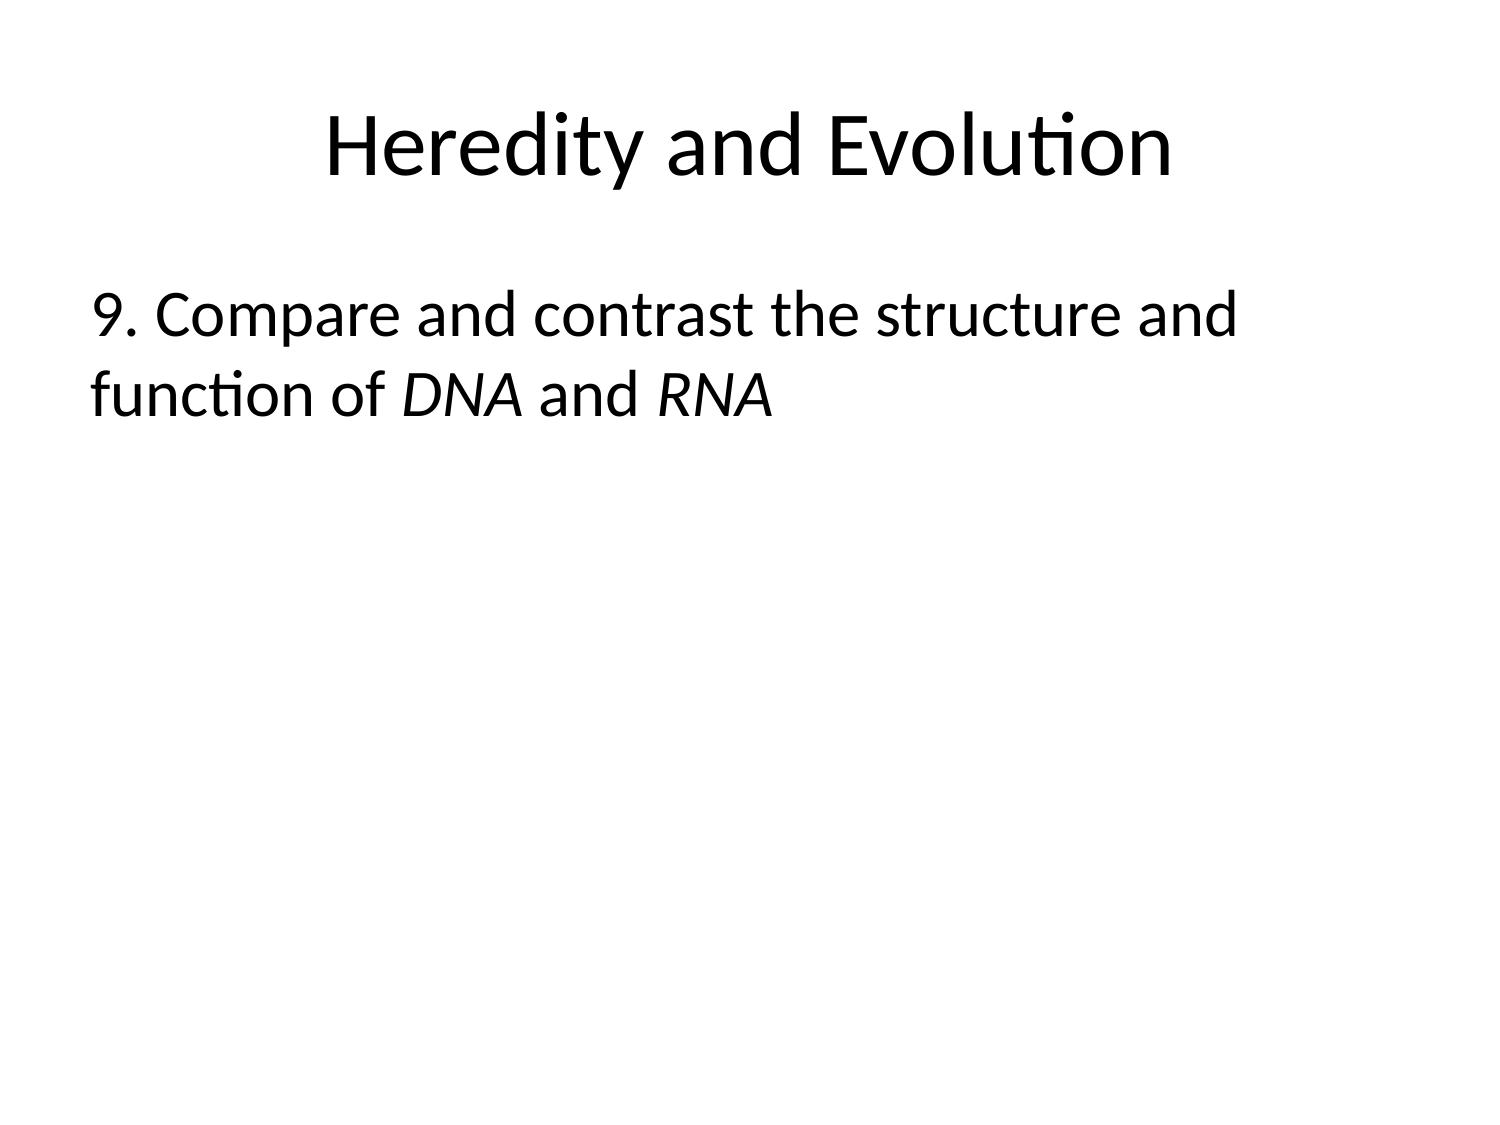

# Heredity and Evolution
9. Compare and contrast the structure and function of DNA and RNA